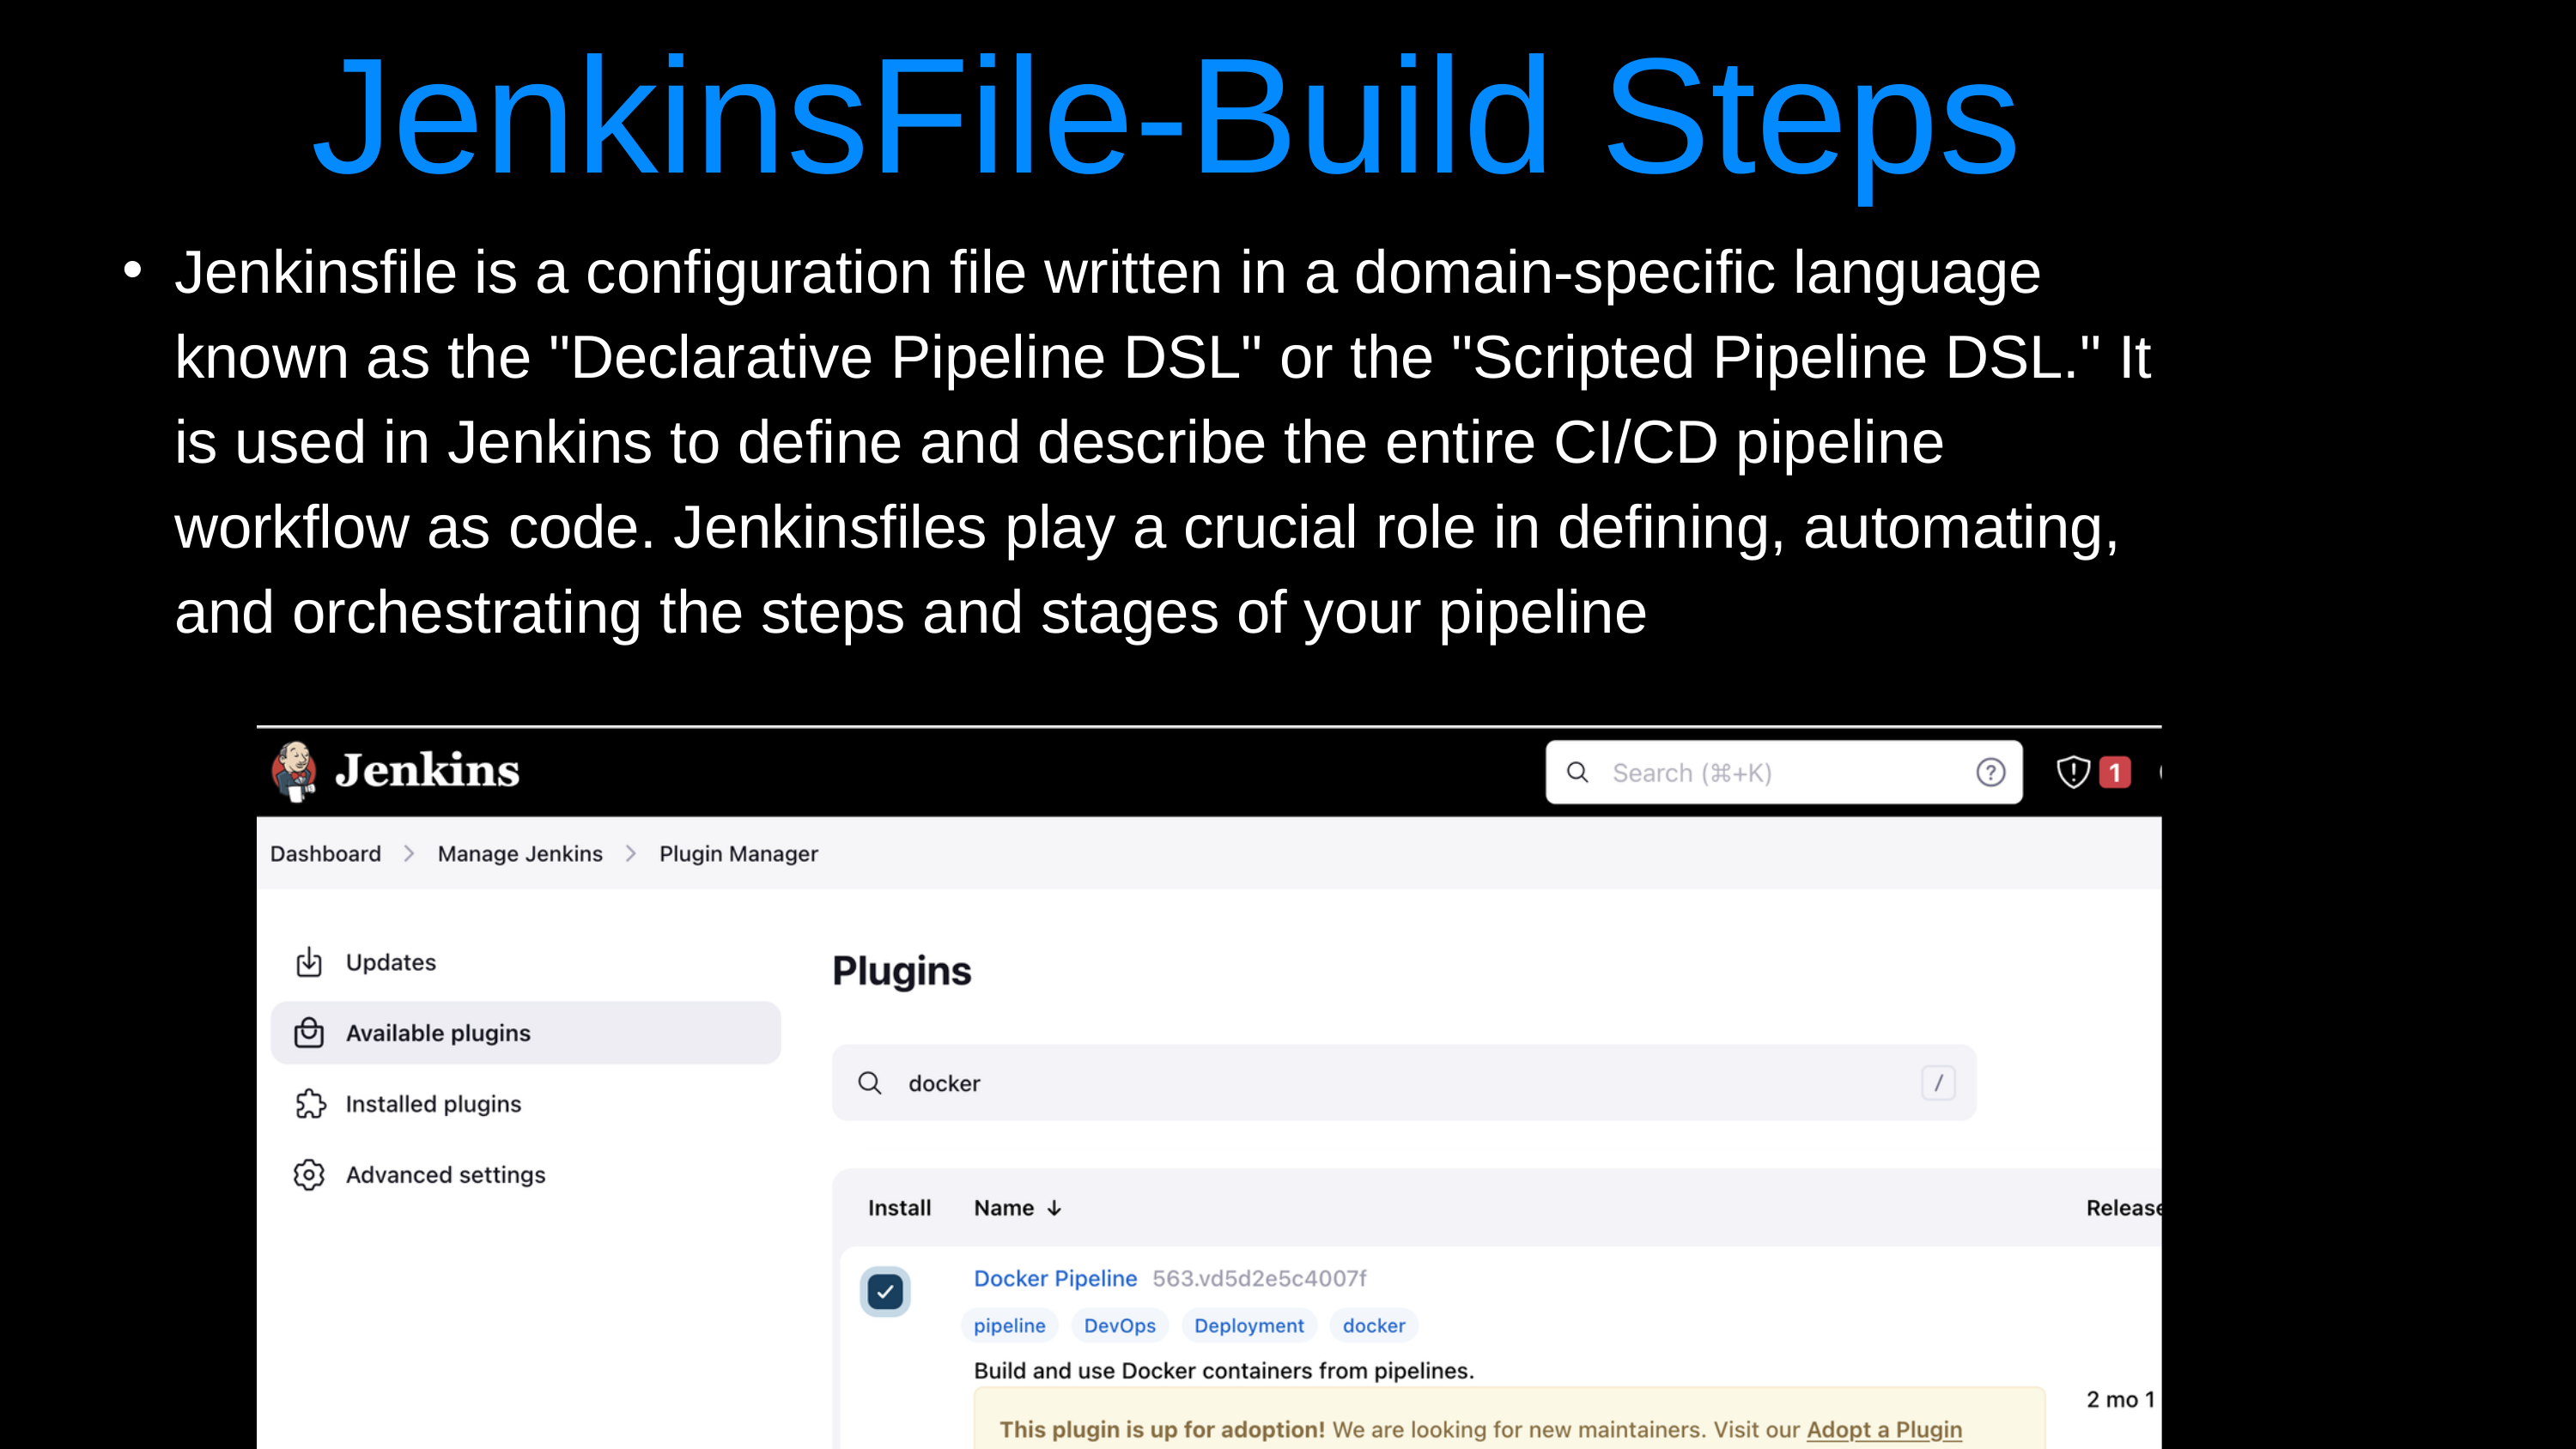

JenkinsFile-Build Steps
Jenkinsfile is a configuration file written in a domain-specific language known as the "Declarative Pipeline DSL" or the "Scripted Pipeline DSL." It is used in Jenkins to define and describe the entire CI/CD pipeline workflow as code. Jenkinsfiles play a crucial role in defining, automating, and orchestrating the steps and stages of your pipeline